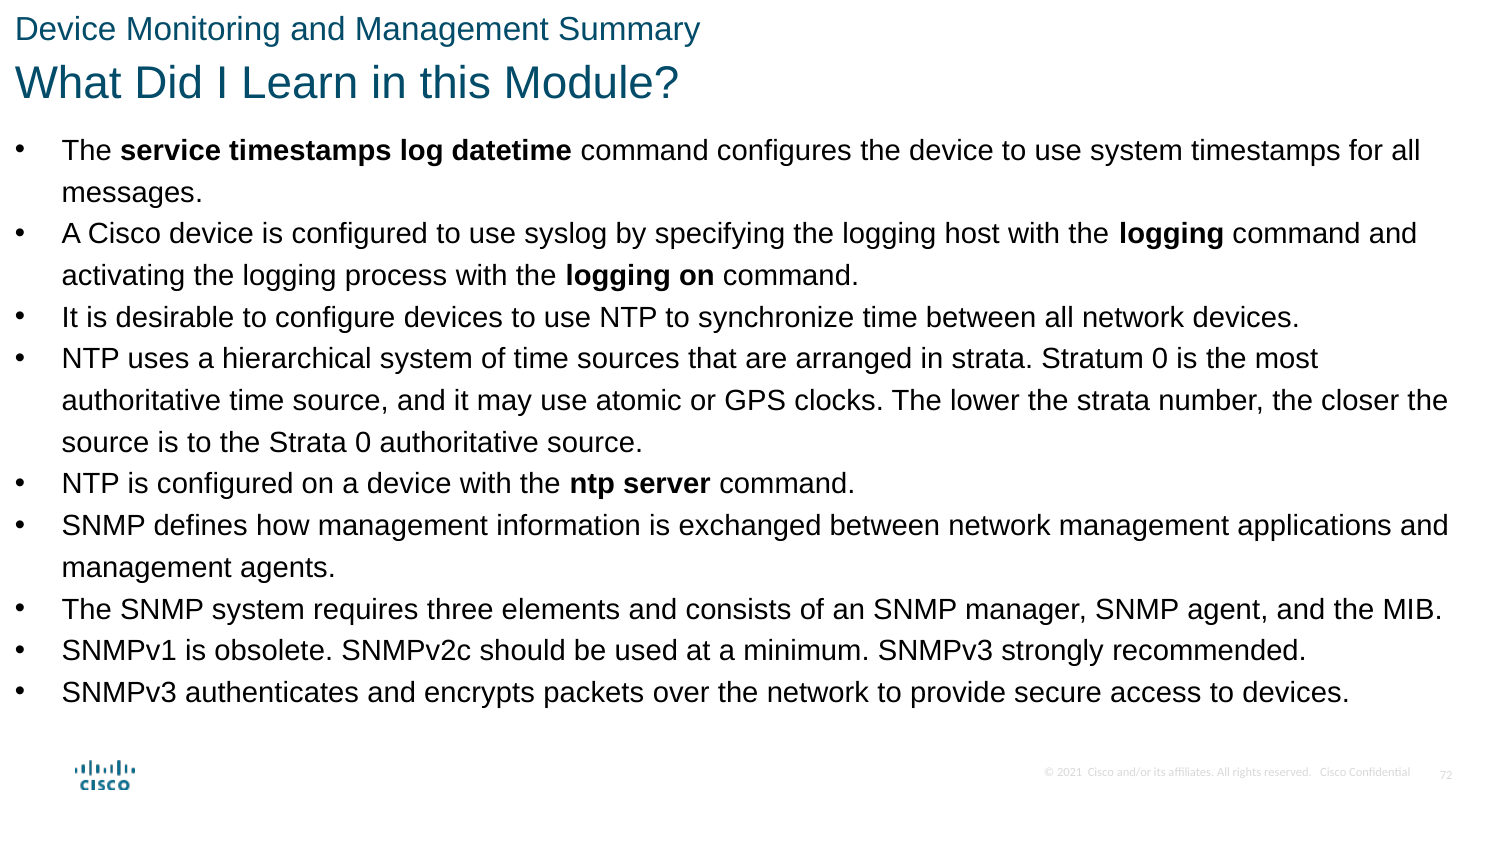

# Device Monitoring and Management Summary
What Did I Learn in this Module?
The service timestamps log datetime command configures the device to use system timestamps for all messages.
A Cisco device is configured to use syslog by specifying the logging host with the logging command and activating the logging process with the logging on command.
It is desirable to configure devices to use NTP to synchronize time between all network devices.
NTP uses a hierarchical system of time sources that are arranged in strata. Stratum 0 is the most authoritative time source, and it may use atomic or GPS clocks. The lower the strata number, the closer the source is to the Strata 0 authoritative source.
NTP is configured on a device with the ntp server command.
SNMP defines how management information is exchanged between network management applications and management agents.
The SNMP system requires three elements and consists of an SNMP manager, SNMP agent, and the MIB.
SNMPv1 is obsolete. SNMPv2c should be used at a minimum. SNMPv3 strongly recommended.
SNMPv3 authenticates and encrypts packets over the network to provide secure access to devices.
72